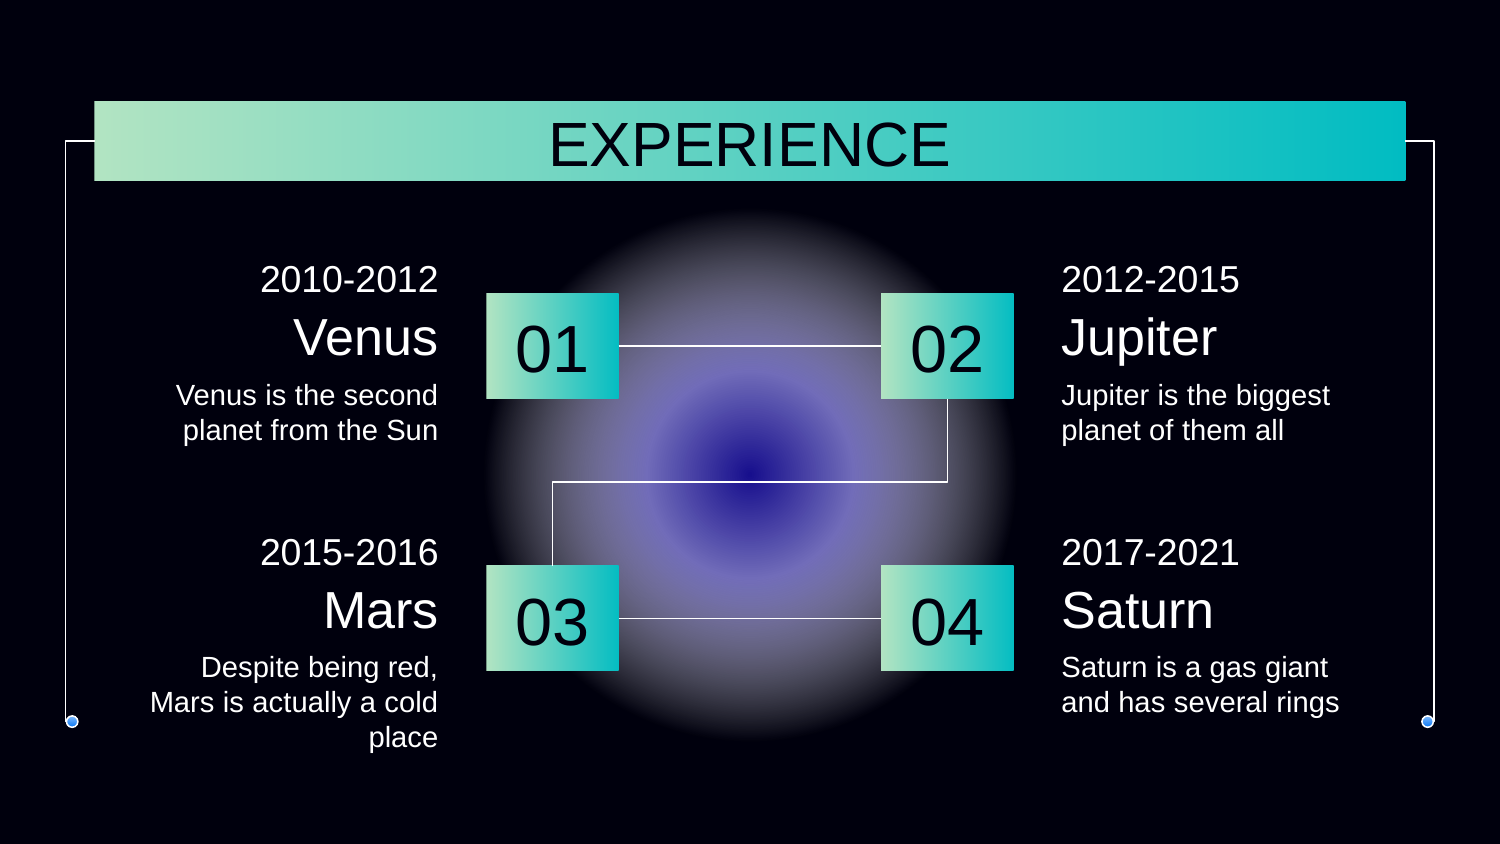

# EXPERIENCE

2010-2012
2012-2015

Venus
Jupiter
01
02
Venus is the second planet from the Sun
Jupiter is the biggest planet of them all
2015-2016
2017-2021

Mars
Saturn
03
04
Despite being red, Mars is actually a cold place
Saturn is a gas giant and has several rings